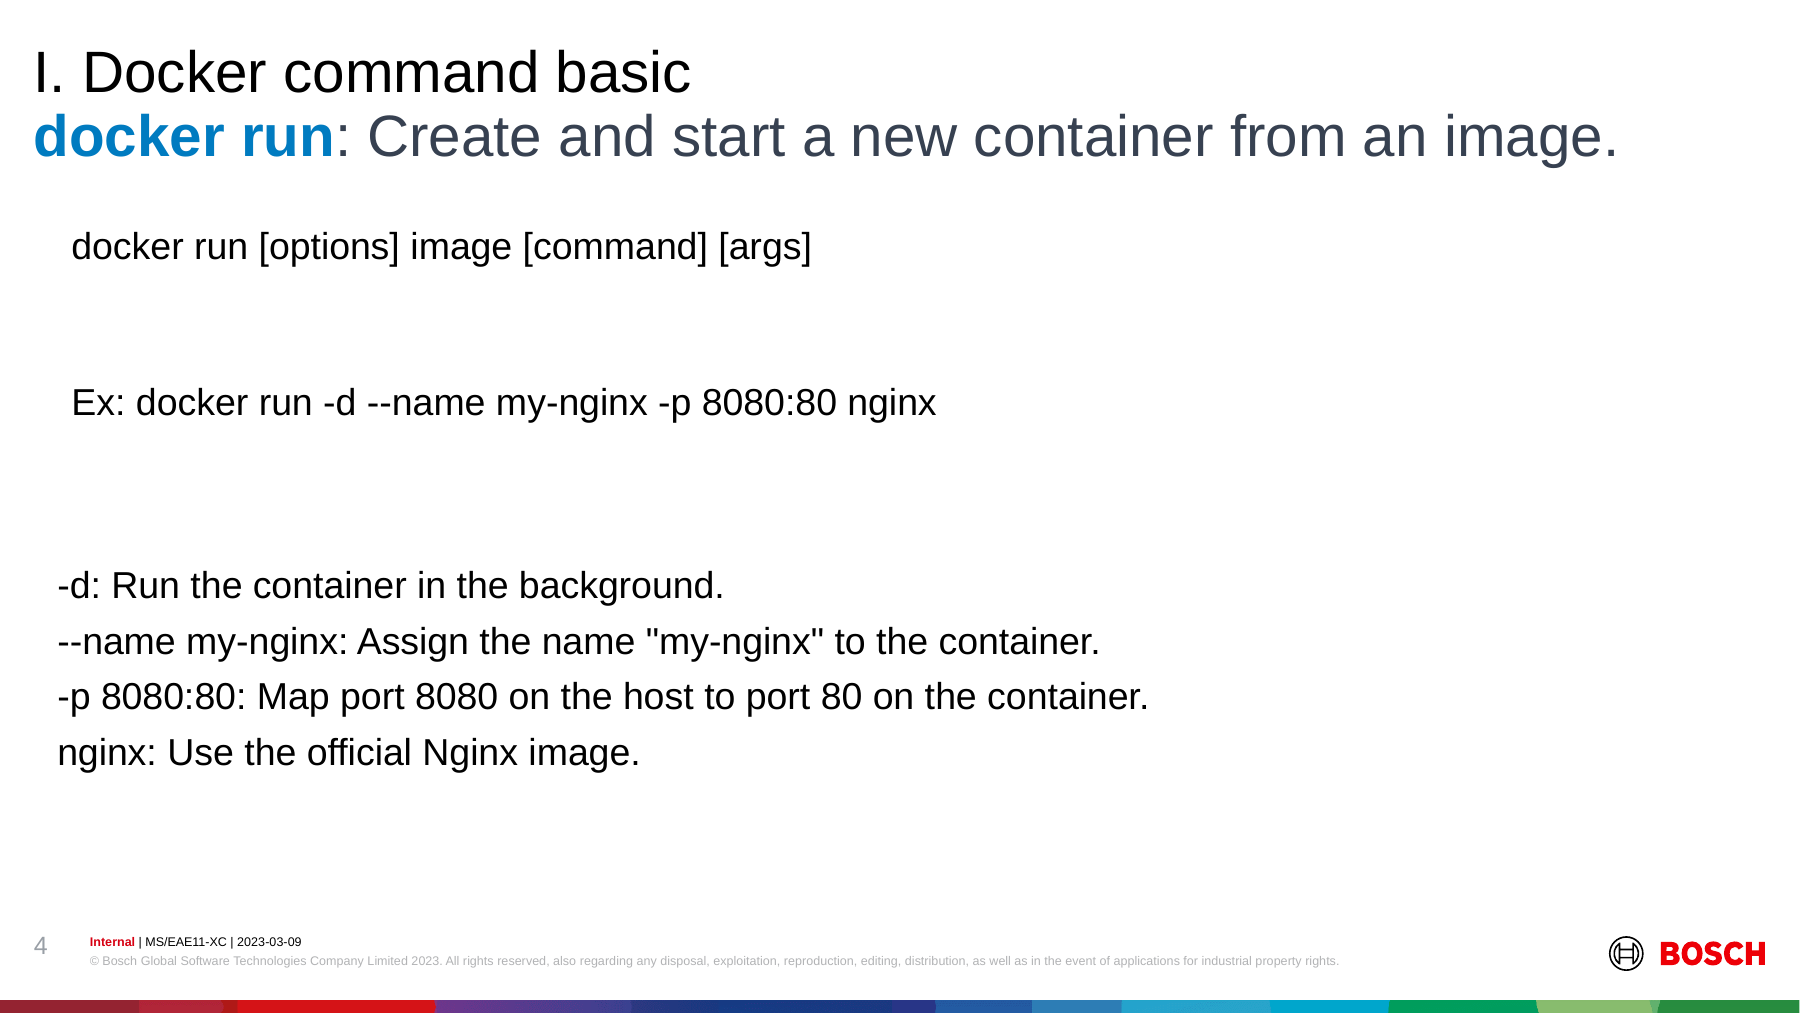

I. Docker command basic
# docker run: Create and start a new container from an image.
docker run [options] image [command] [args]
Ex: docker run -d --name my-nginx -p 8080:80 nginx

-d: Run the container in the background.
--name my-nginx: Assign the name "my-nginx" to the container.
-p 8080:80: Map port 8080 on the host to port 80 on the container.
nginx: Use the official Nginx image.
4